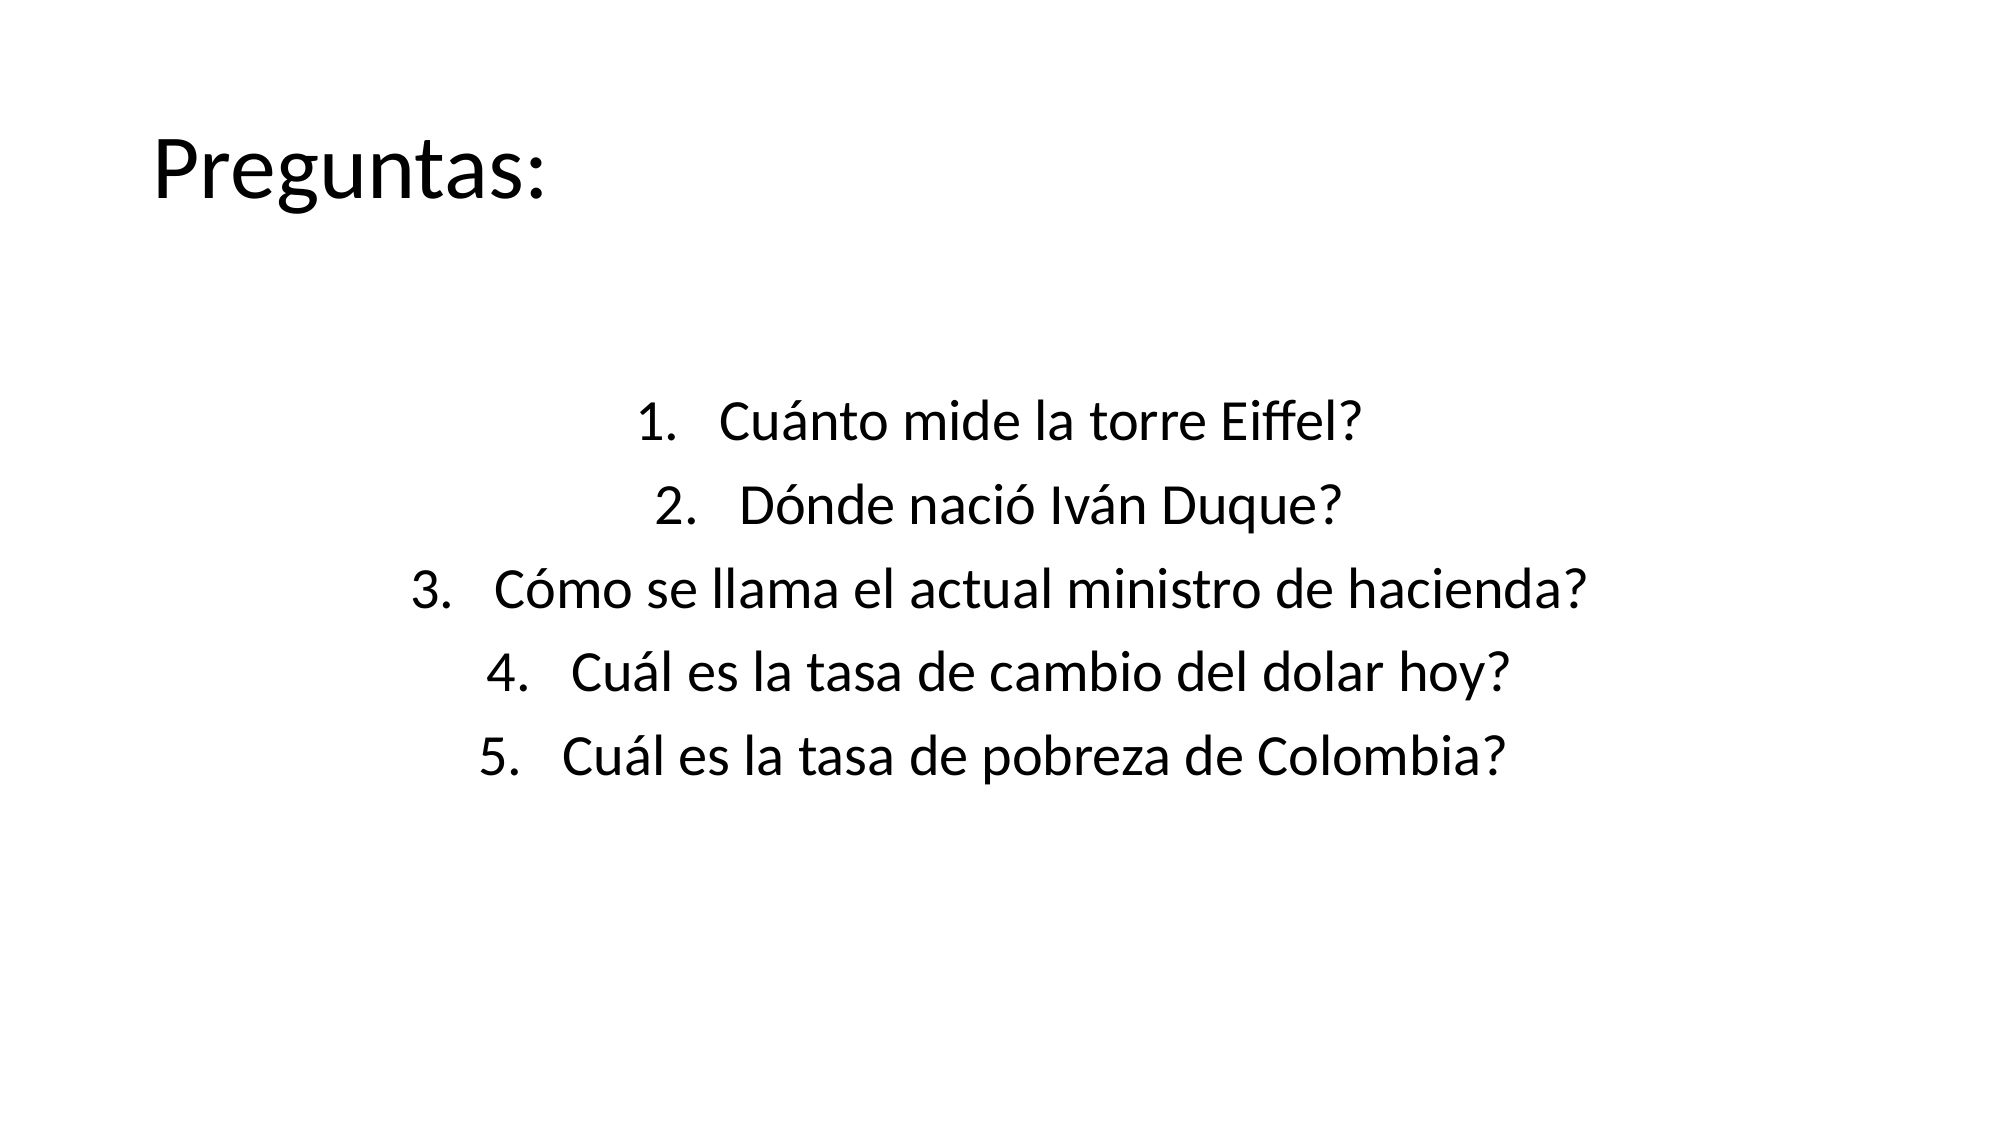

# Preguntas:
Cuánto mide la torre Eiffel?
Dónde nació Iván Duque?
Cómo se llama el actual ministro de hacienda?
Cuál es la tasa de cambio del dolar hoy?
Cuál es la tasa de pobreza de Colombia?